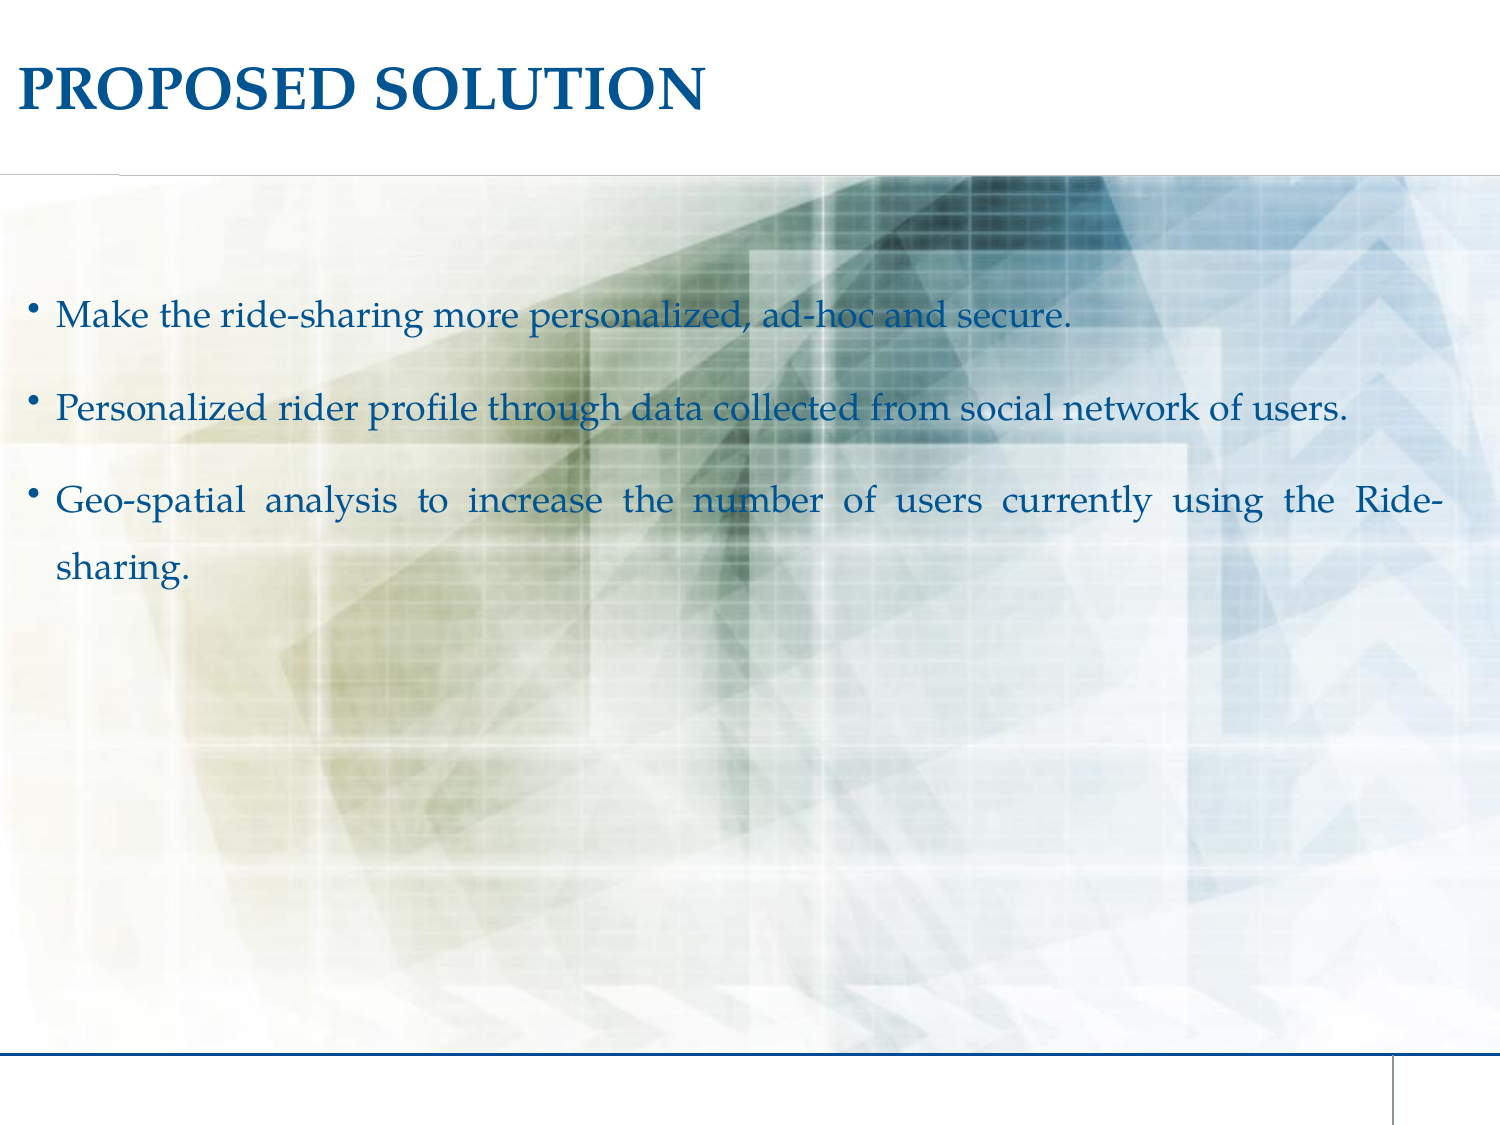

PROPOSED SOLUTION
Make the ride-sharing more personalized, ad-hoc and secure.
Personalized rider profile through data collected from social network of users.
Geo-spatial analysis to increase the number of users currently using the Ride-sharing.
11